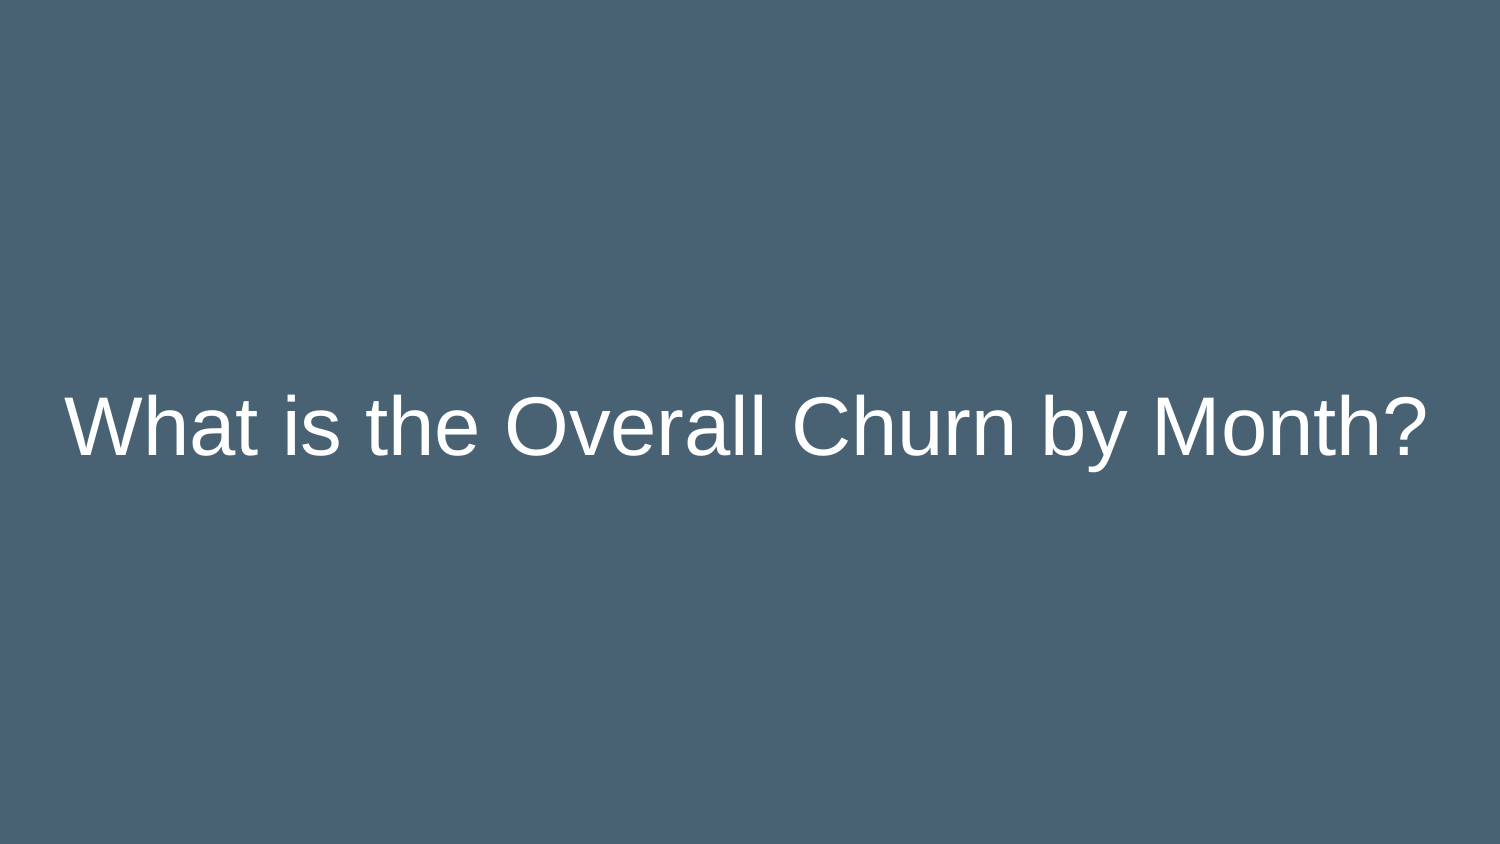

What is the Overall Churn by Month?